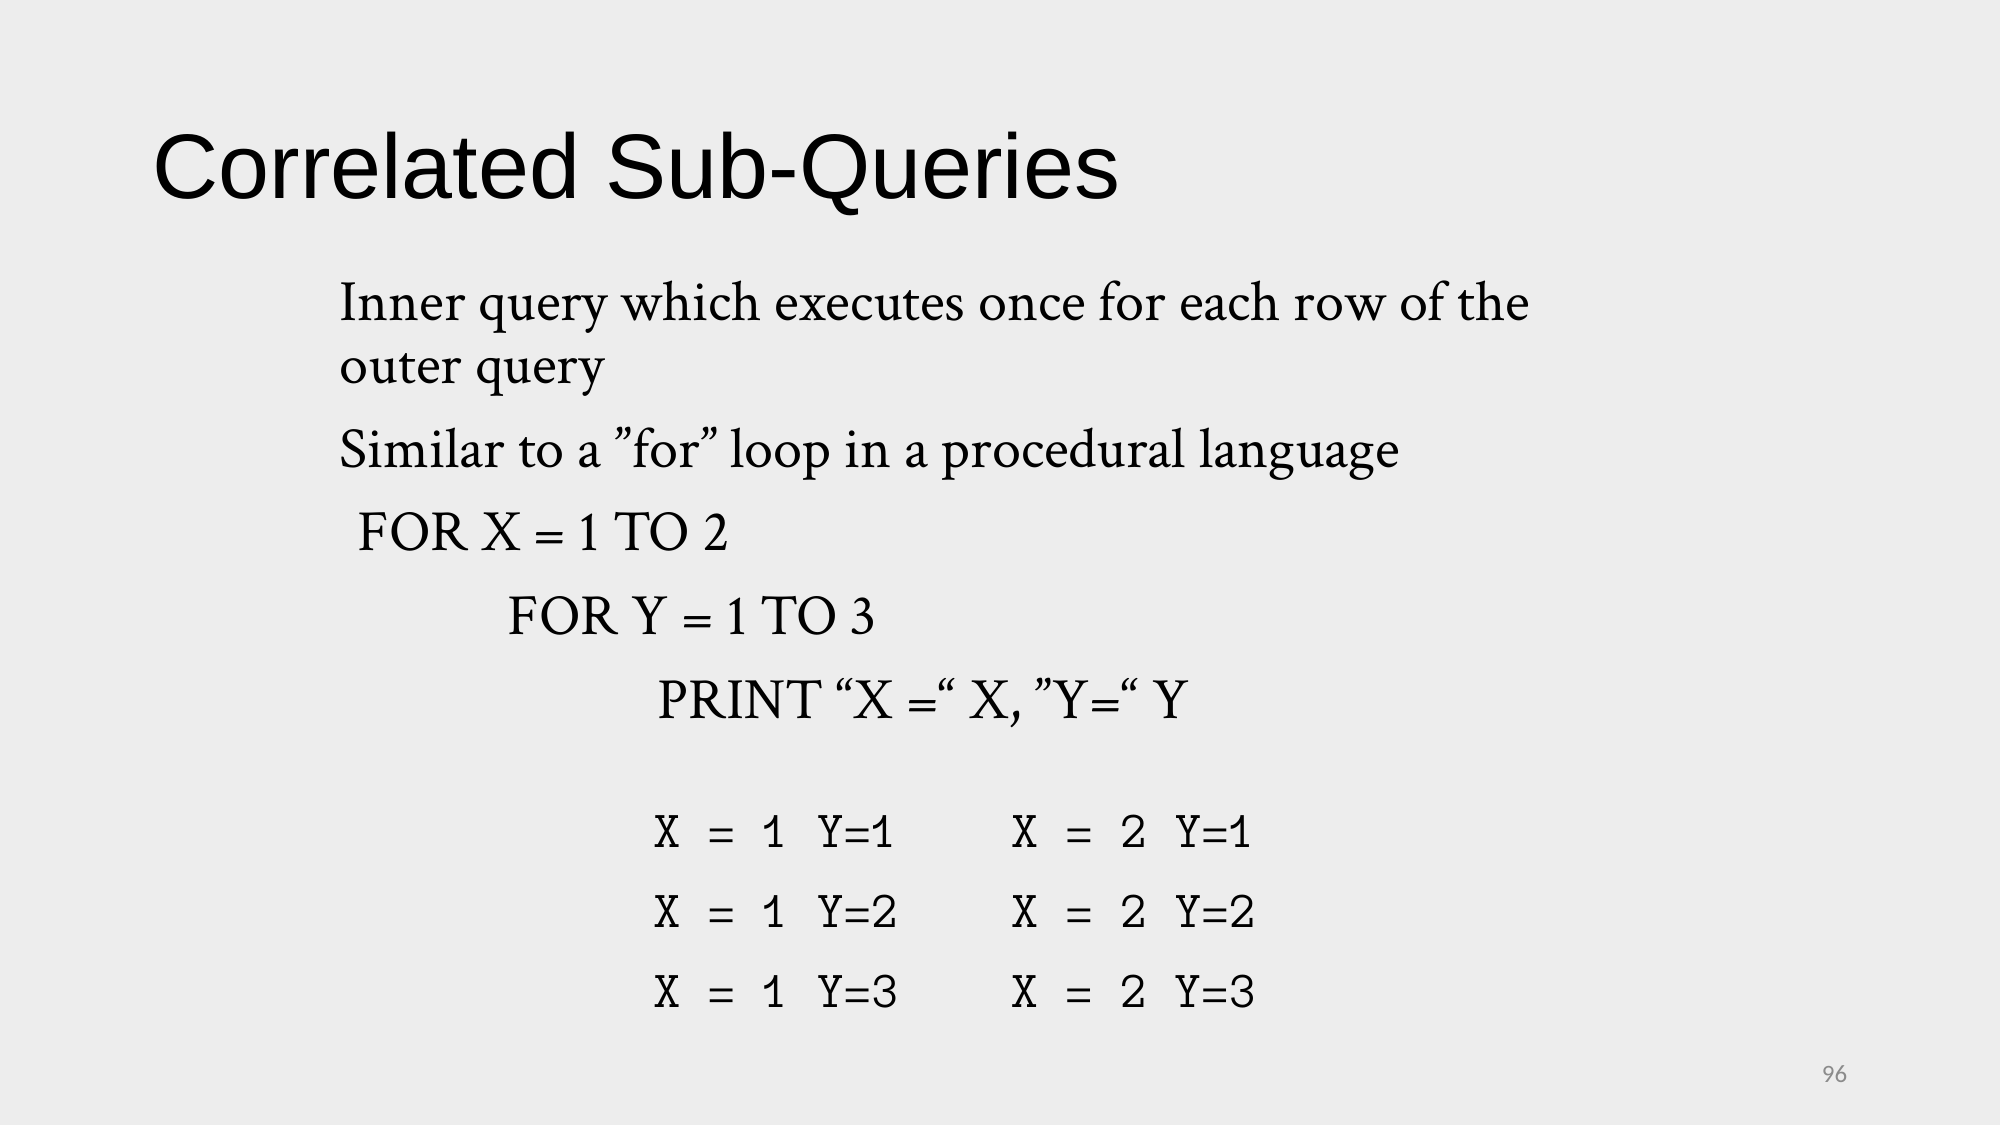

# Correlated Sub-Queries
Inner query which executes once for each row of the outer query
Similar to a ”for” loop in a procedural language
FOR X = 1 TO 2
	FOR Y = 1 TO 3
		PRINT “X =“ X, ”Y=“ Y

X = 1 Y=1
X = 2 Y=1
X = 1 Y=2
X = 2 Y=2
X = 2 Y=3
X = 1 Y=3
96